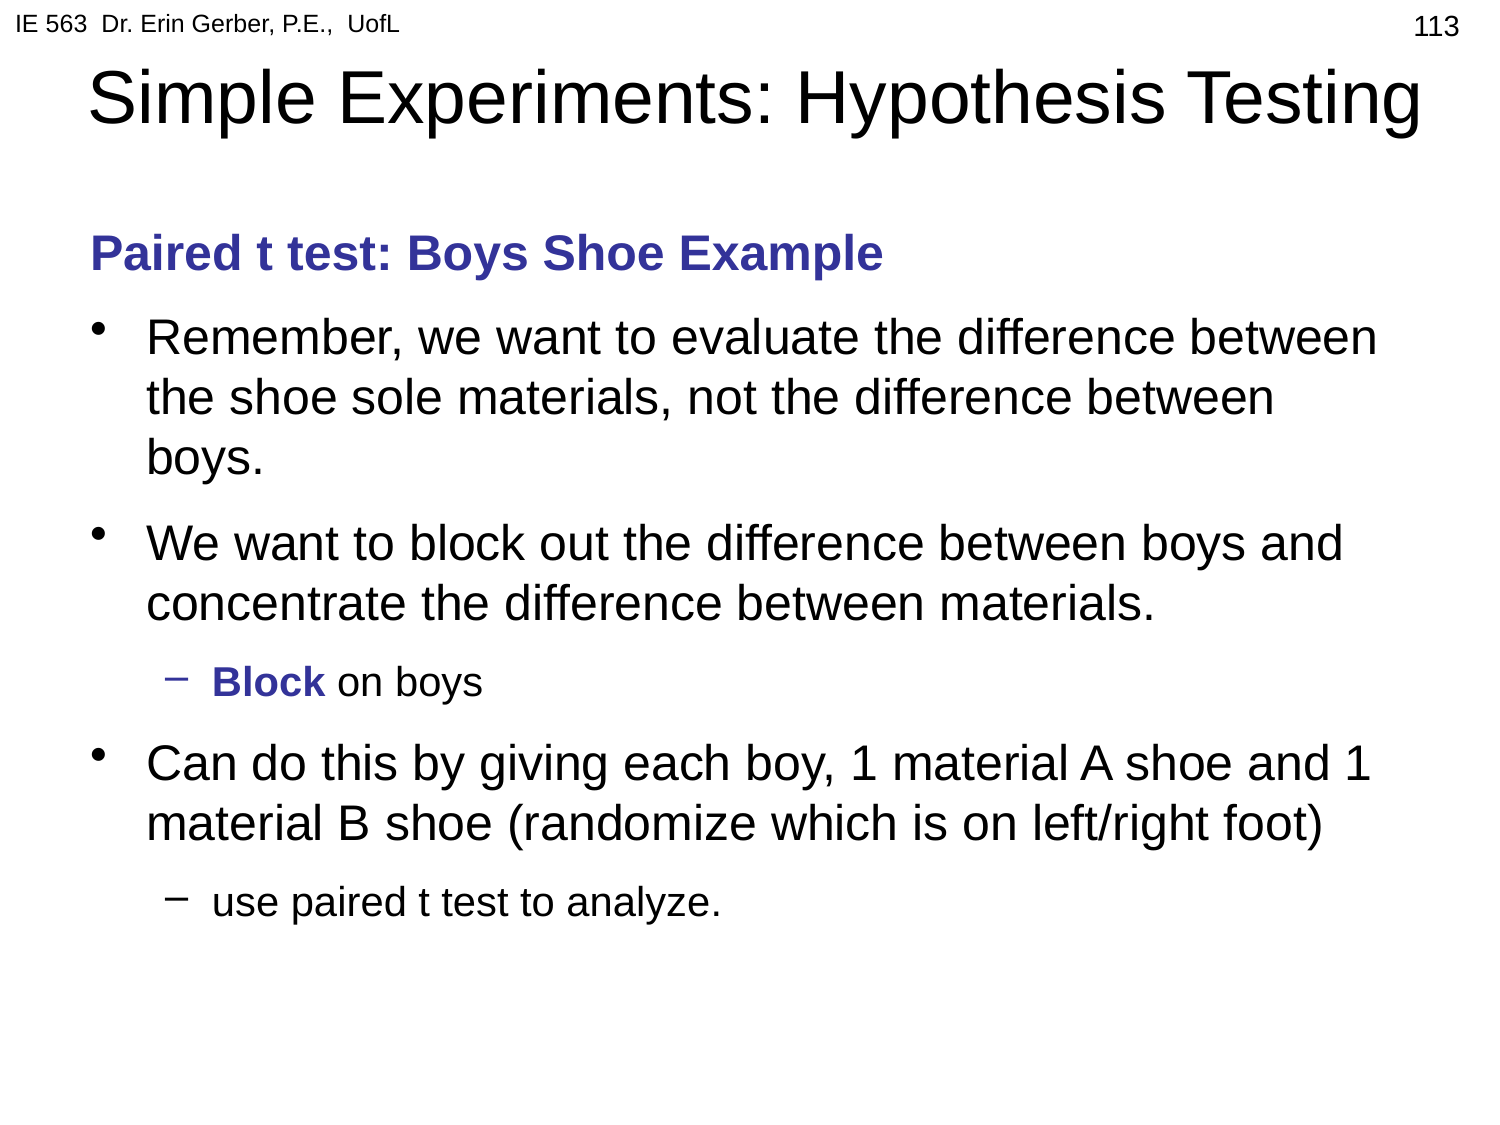

IE 563  Dr. Erin Gerber, P.E.,  UofL
# Simple Experiments: Hypothesis Testing
113
Paired t test: Boys Shoe Example
Remember, we want to evaluate the difference between the shoe sole materials, not the difference between boys.
We want to block out the difference between boys and concentrate the difference between materials.
Block on boys
Can do this by giving each boy, 1 material A shoe and 1 material B shoe (randomize which is on left/right foot)
use paired t test to analyze.